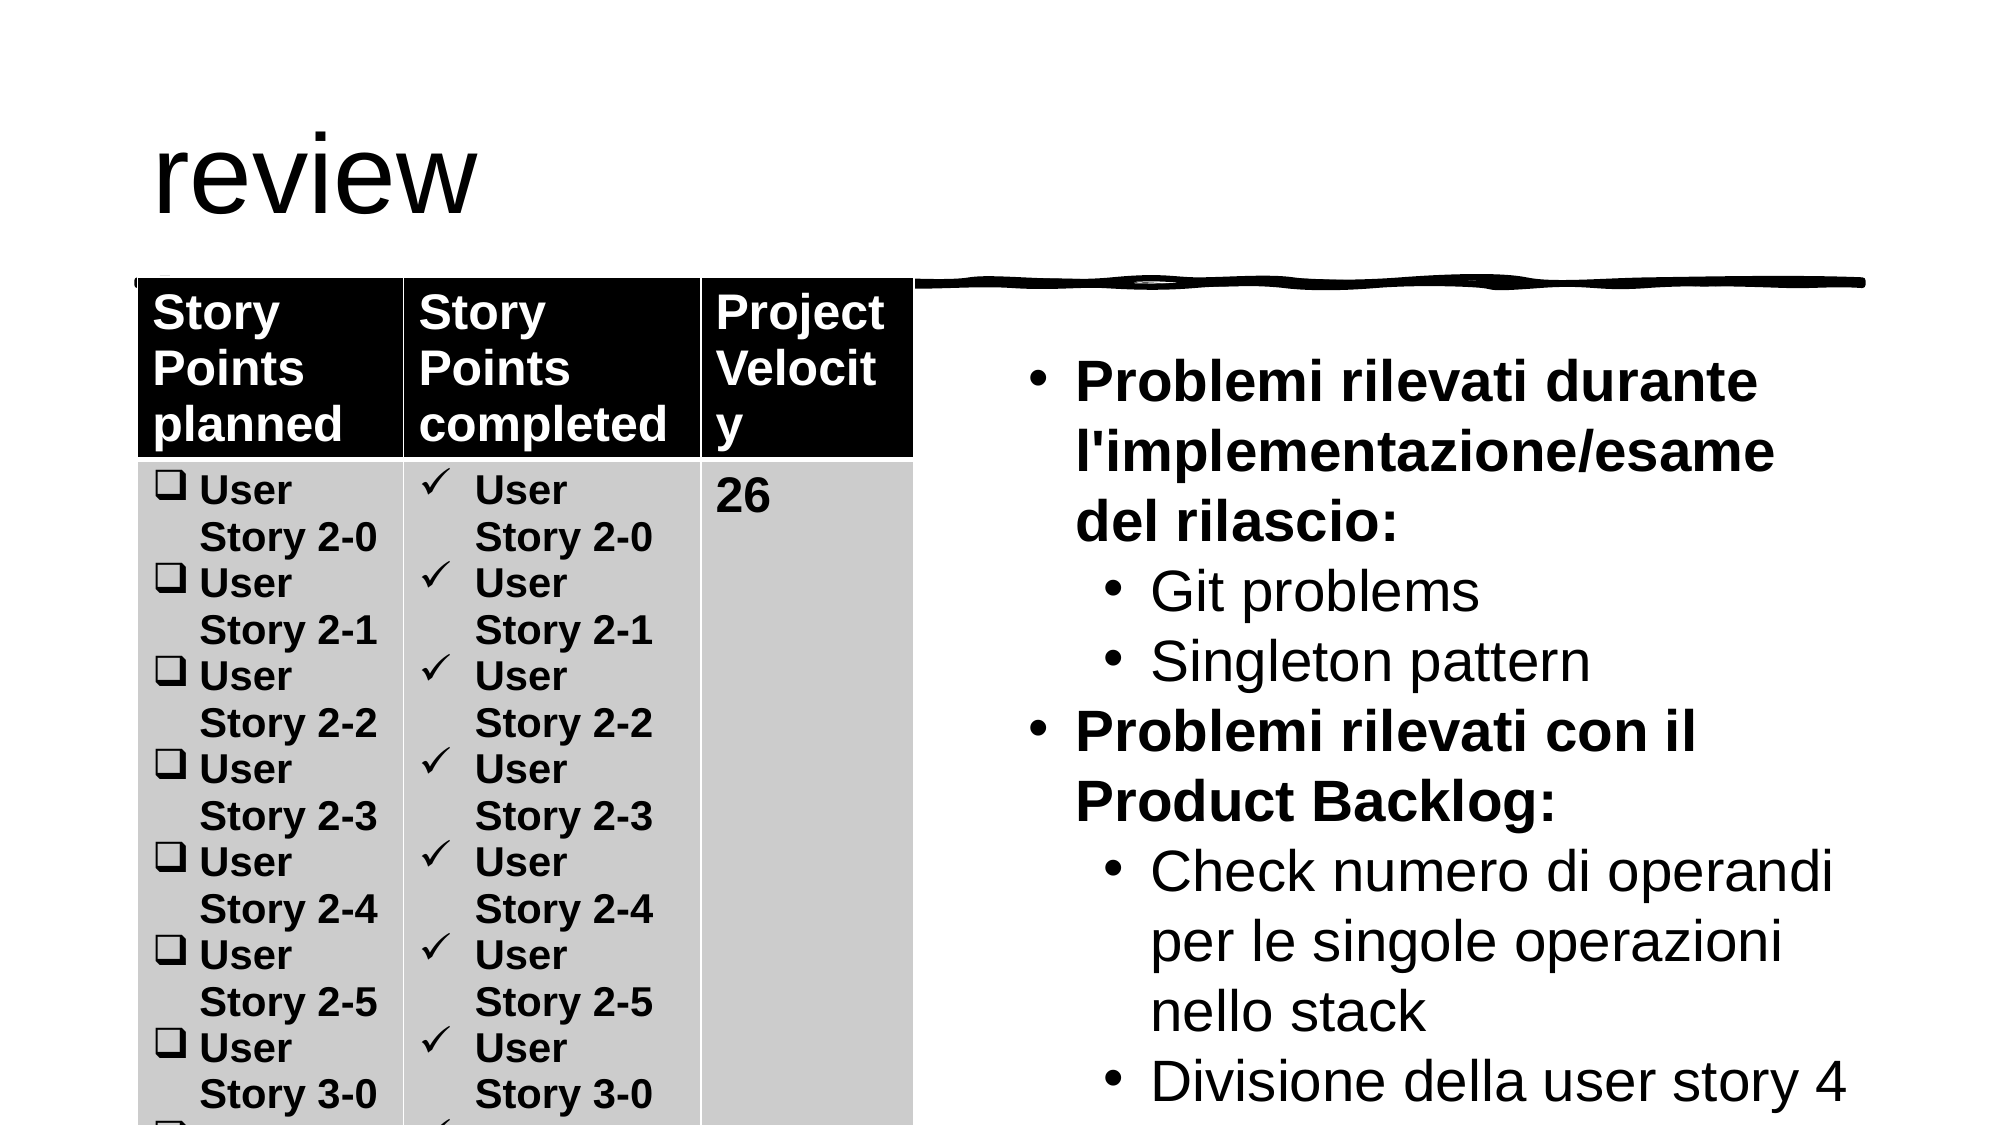

# review
| Story Points planned | Story Points completed | Project Velocity |
| --- | --- | --- |
| User Story 2-0 User Story 2-1 User Story 2-2 User Story 2-3 User Story 2-4 User Story 2-5 User Story 3-0 User Story 3-1 User Story 3-2 User Story 3-3 User Story 3-4 User Story 3-5 User Story 4-4 User Story 4-6 | User Story 2-0 User Story 2-1 User Story 2-2 User Story 2-3 User Story 2-4 User Story 2-5 User Story 3-0 User Story 3-1 User Story 3-2 User Story 3-3 User Story 3-4 User Story 3-5 User Story 4-4 User Story 4-6 | 26 |
Problemi rilevati durante l'implementazione/esame del rilascio:
Git problems
Singleton pattern
Problemi rilevati con il Product Backlog:
Check numero di operandi per le singole operazioni nello stack
Divisione della user story 4 – 4 in più user stories